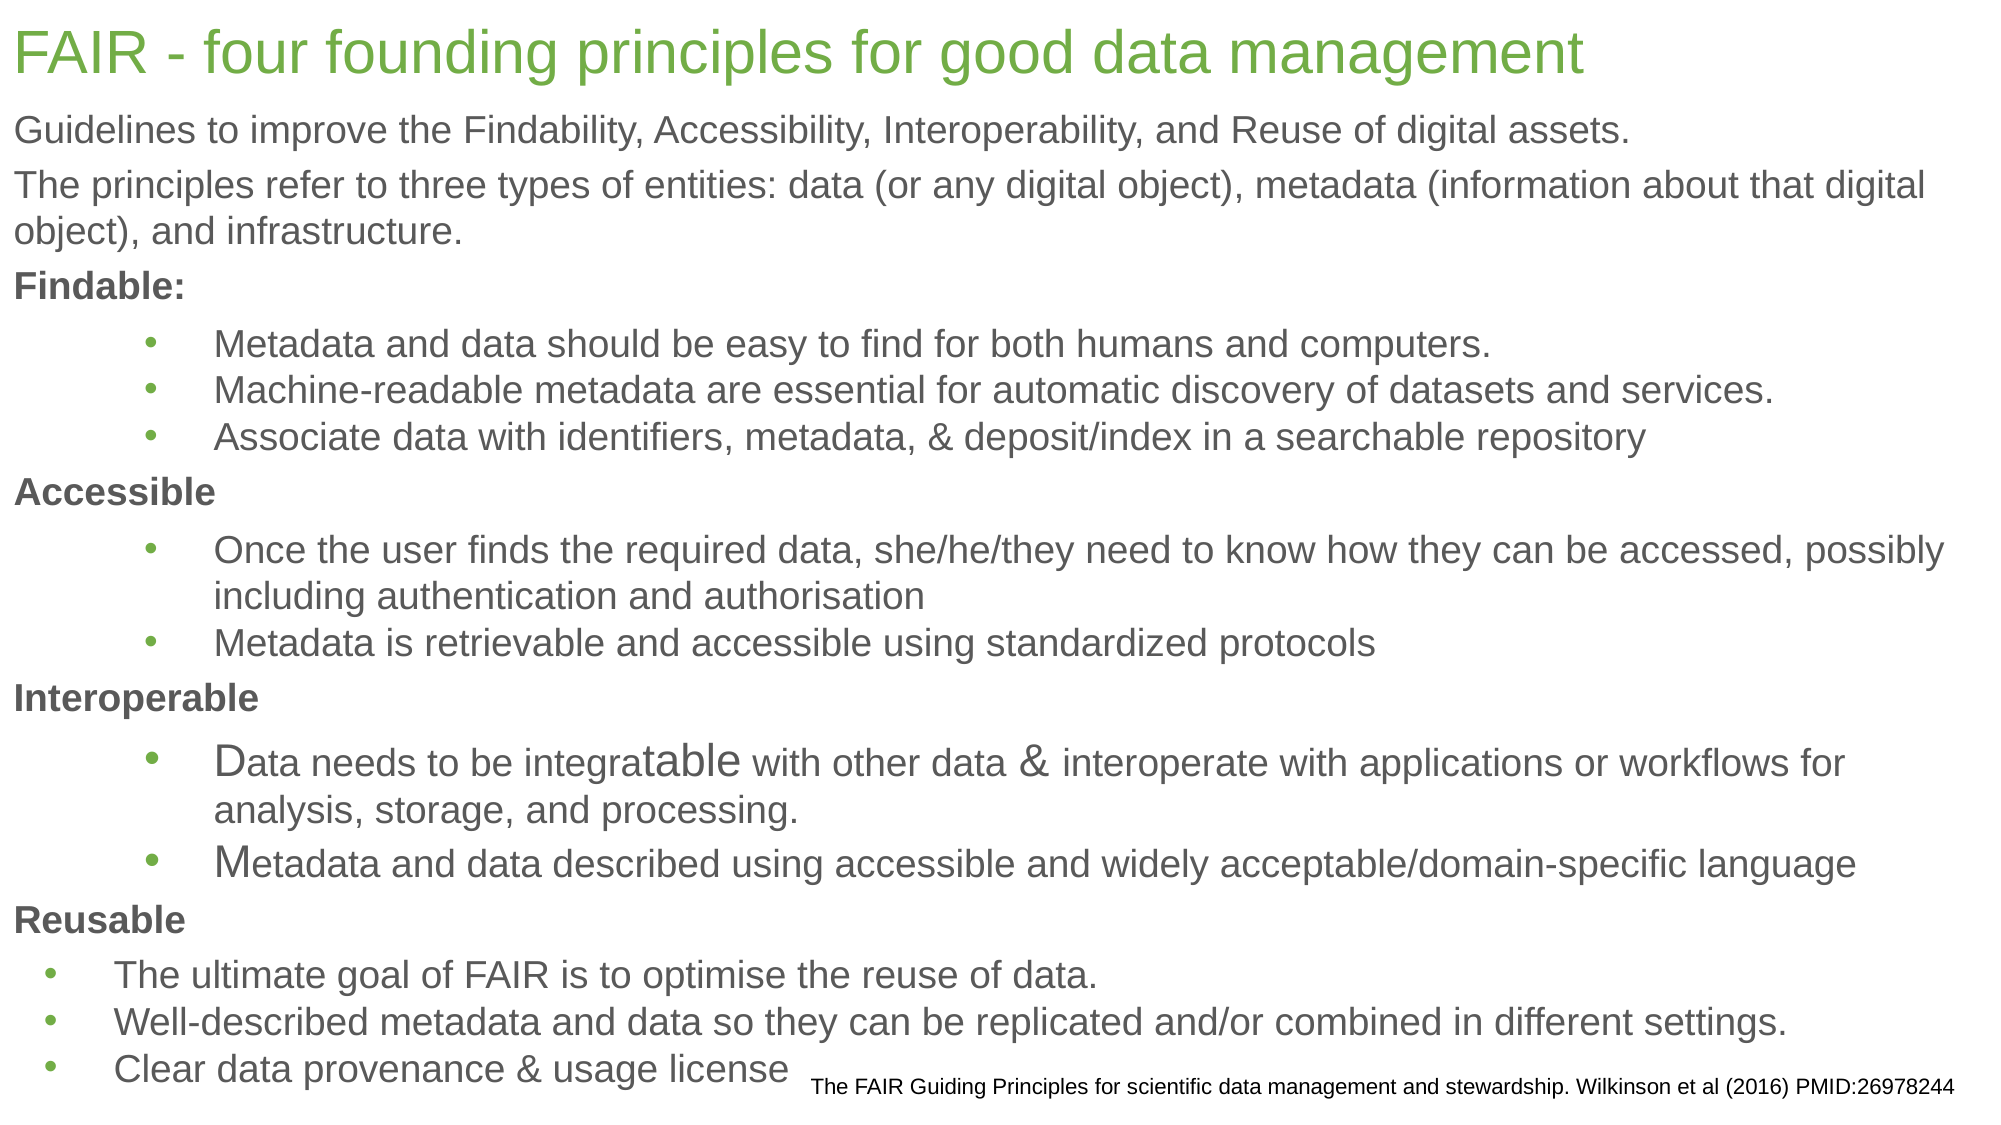

# FAIR - four founding principles for good data management

Guidelines to improve the Findability, Accessibility, Interoperability, and Reuse of digital assets.
The principles refer to three types of entities: data (or any digital object), metadata (information about that digital object), and infrastructure.
Findable:
Metadata and data should be easy to find for both humans and computers.
Machine-readable metadata are essential for automatic discovery of datasets and services.
Associate data with identifiers, metadata, & deposit/index in a searchable repository
Accessible
Once the user finds the required data, she/he/they need to know how they can be accessed, possibly including authentication and authorisation
Metadata is retrievable and accessible using standardized protocols
Interoperable
Data needs to be integratable with other data & interoperate with applications or workflows for analysis, storage, and processing.
Metadata and data described using accessible and widely acceptable/domain-specific language
Reusable
The ultimate goal of FAIR is to optimise the reuse of data.
Well-described metadata and data so they can be replicated and/or combined in different settings.
Clear data provenance & usage license
The FAIR Guiding Principles for scientific data management and stewardship. Wilkinson et al (2016) PMID:26978244